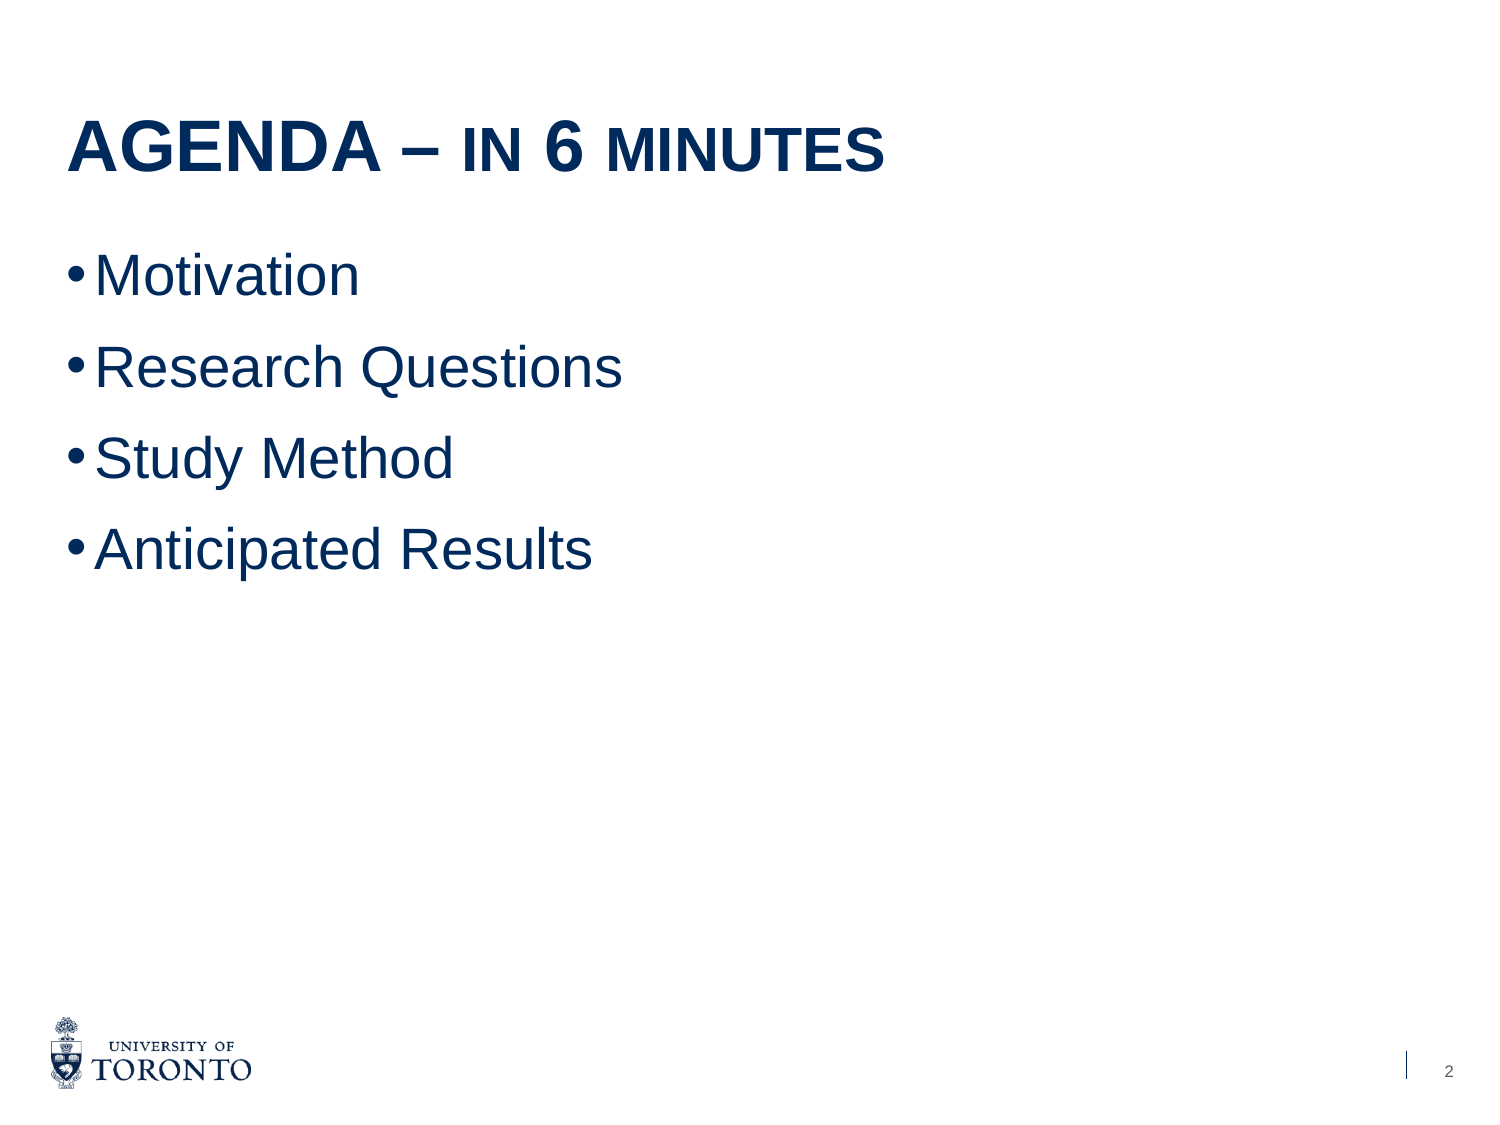

AGENDA – in 6 minutes
# Motivation
Research Questions
Study Method
Anticipated Results
2